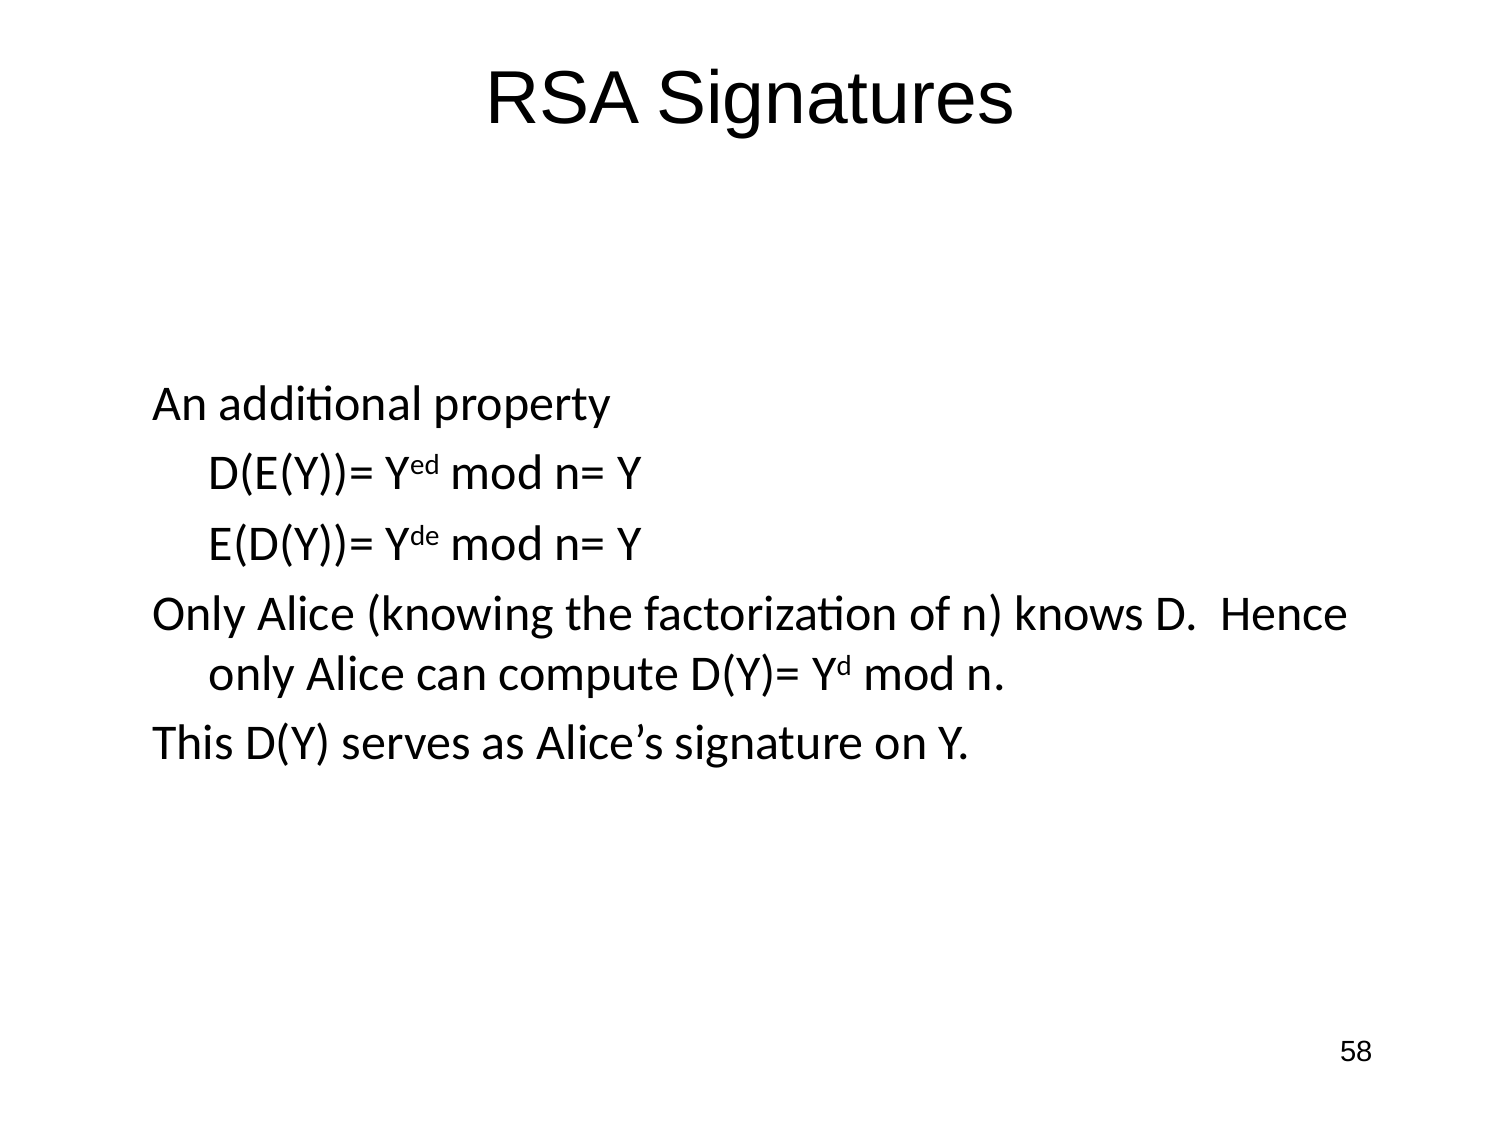

# RSA Signatures
An additional property
	D(E(Y))= Yed mod n= Y
	E(D(Y))= Yde mod n= Y
Only Alice (knowing the factorization of n) knows D.  Hence only Alice can compute D(Y)= Yd mod n.
This D(Y) serves as Alice’s signature on Y.
58